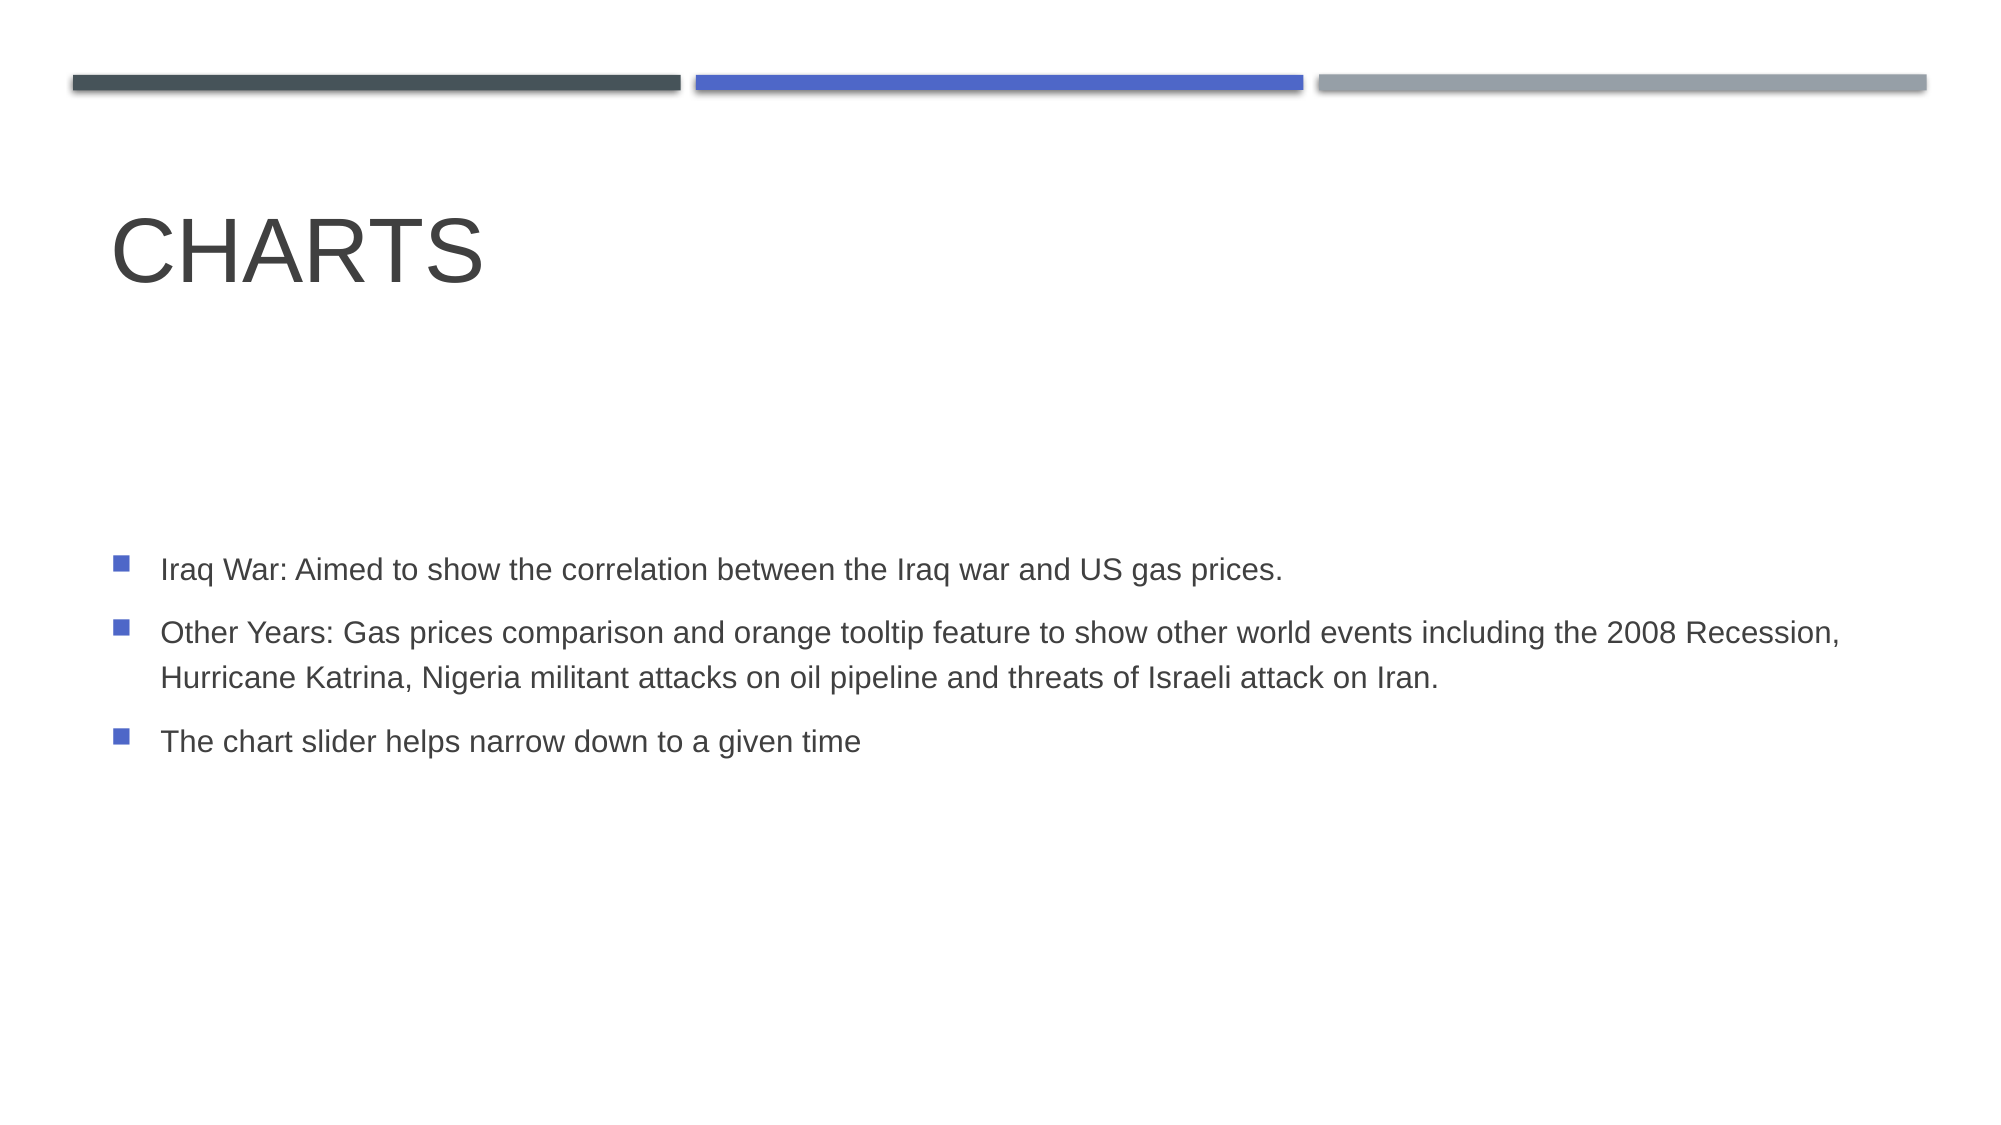

# Charts
Iraq War: Aimed to show the correlation between the Iraq war and US gas prices.
Other Years: Gas prices comparison and orange tooltip feature to show other world events including the 2008 Recession, Hurricane Katrina, Nigeria militant attacks on oil pipeline and threats of Israeli attack on Iran.
The chart slider helps narrow down to a given time